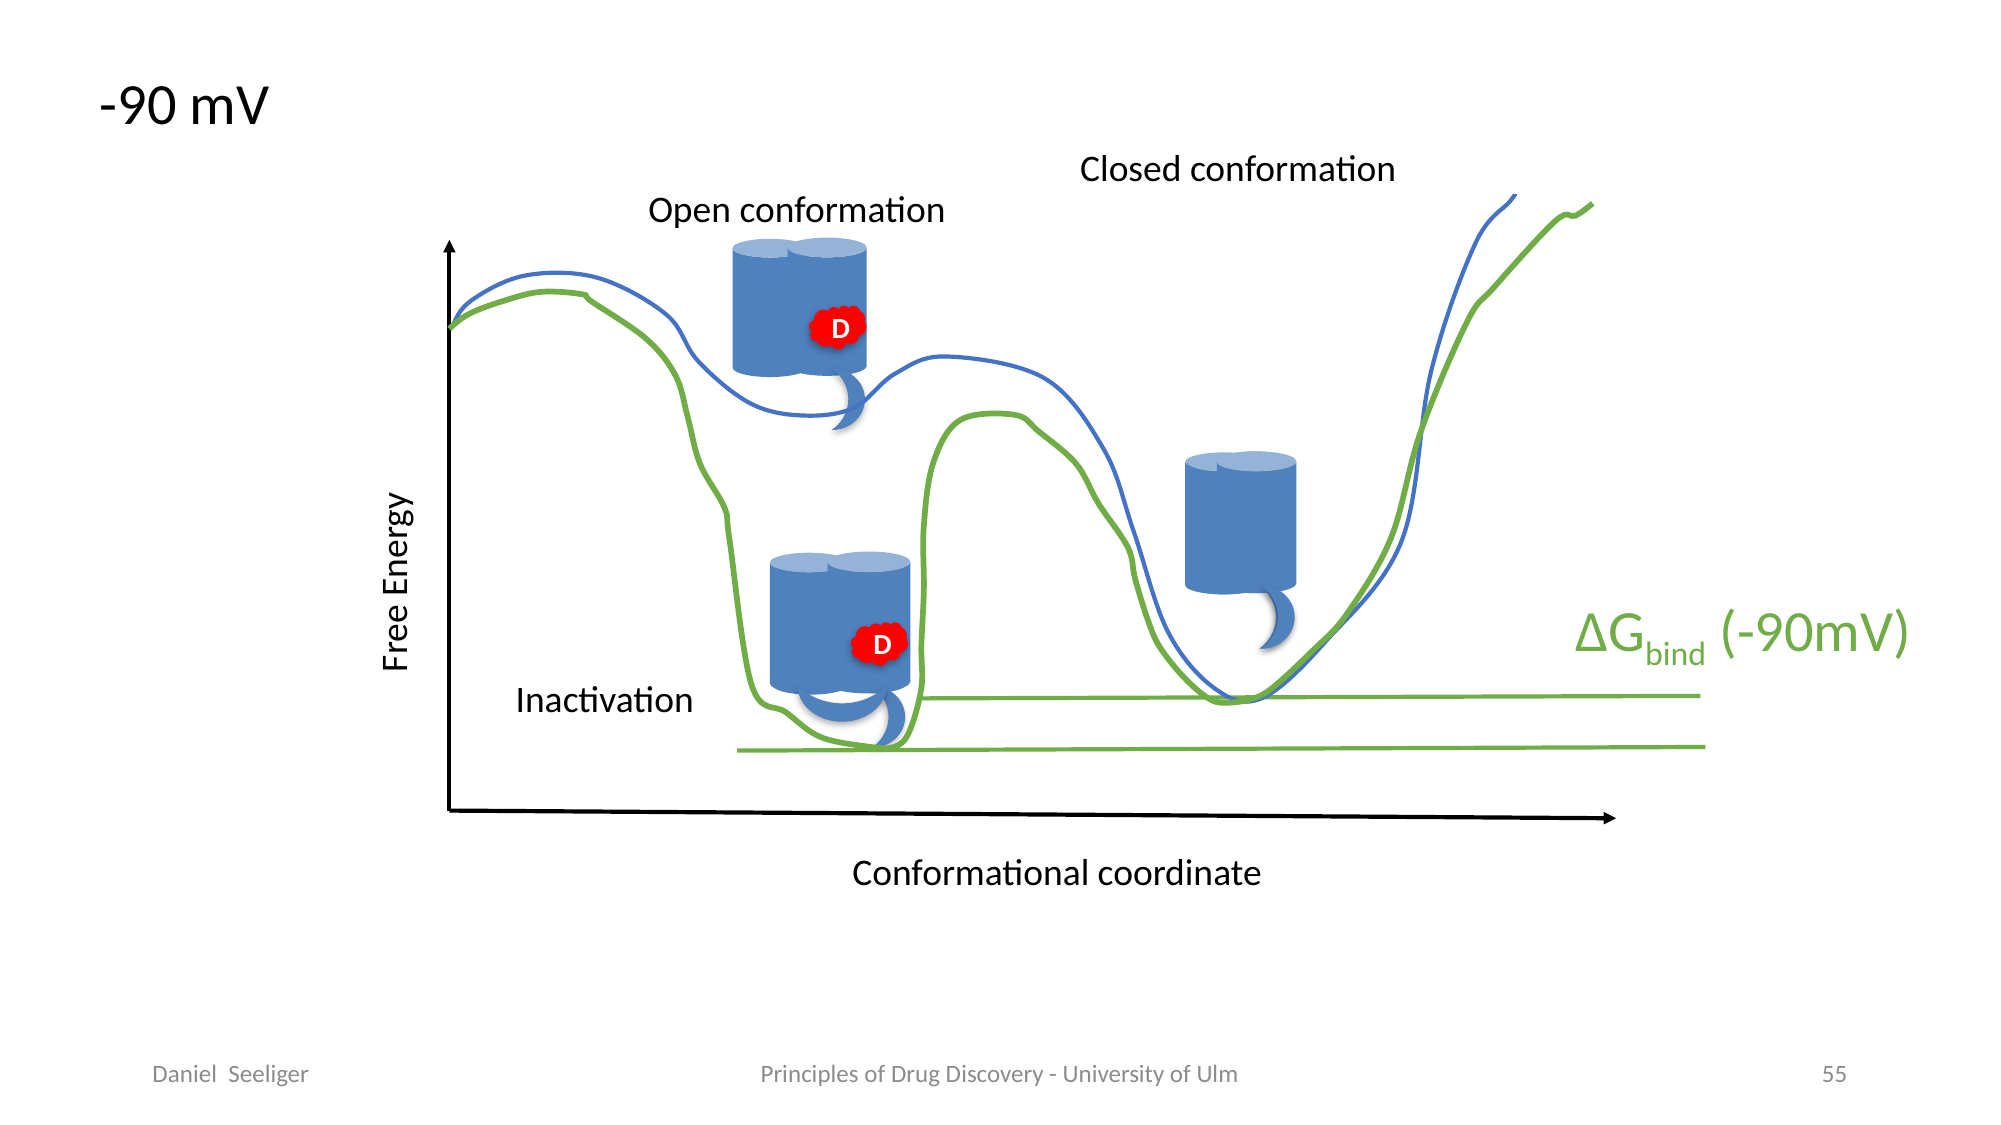

-90 mV
Closed conformation
Open conformation

D

D
Free Energy

D
ΔGbind (-90mV)
Inactivation
Conformational coordinate
Daniel  Seeliger
Principles of Drug Discovery - University of Ulm
55